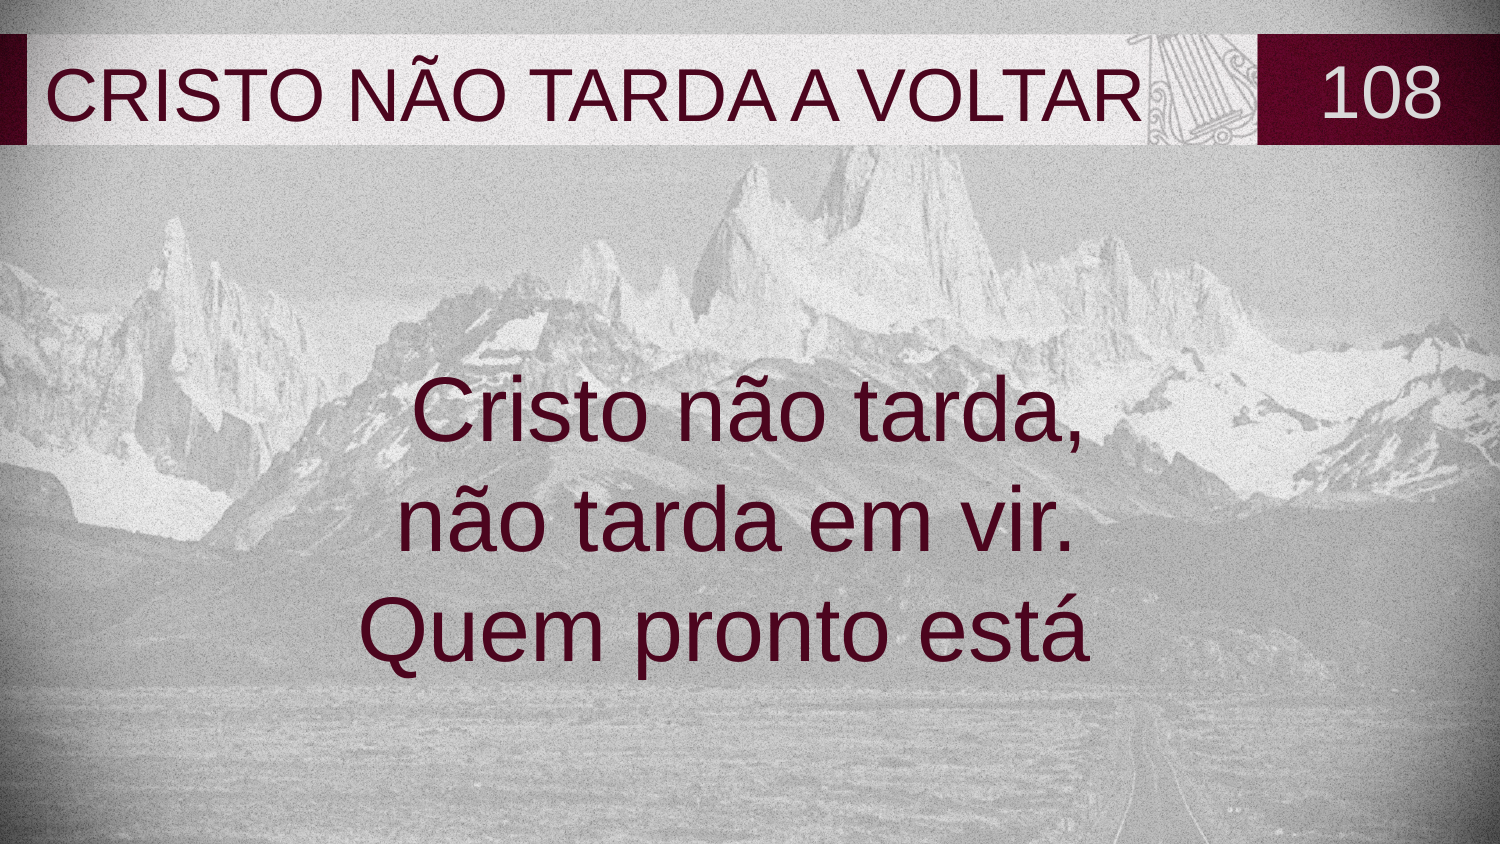

# CRISTO NÃO TARDA A VOLTAR
108
Cristo não tarda,
não tarda em vir.
Quem pronto está